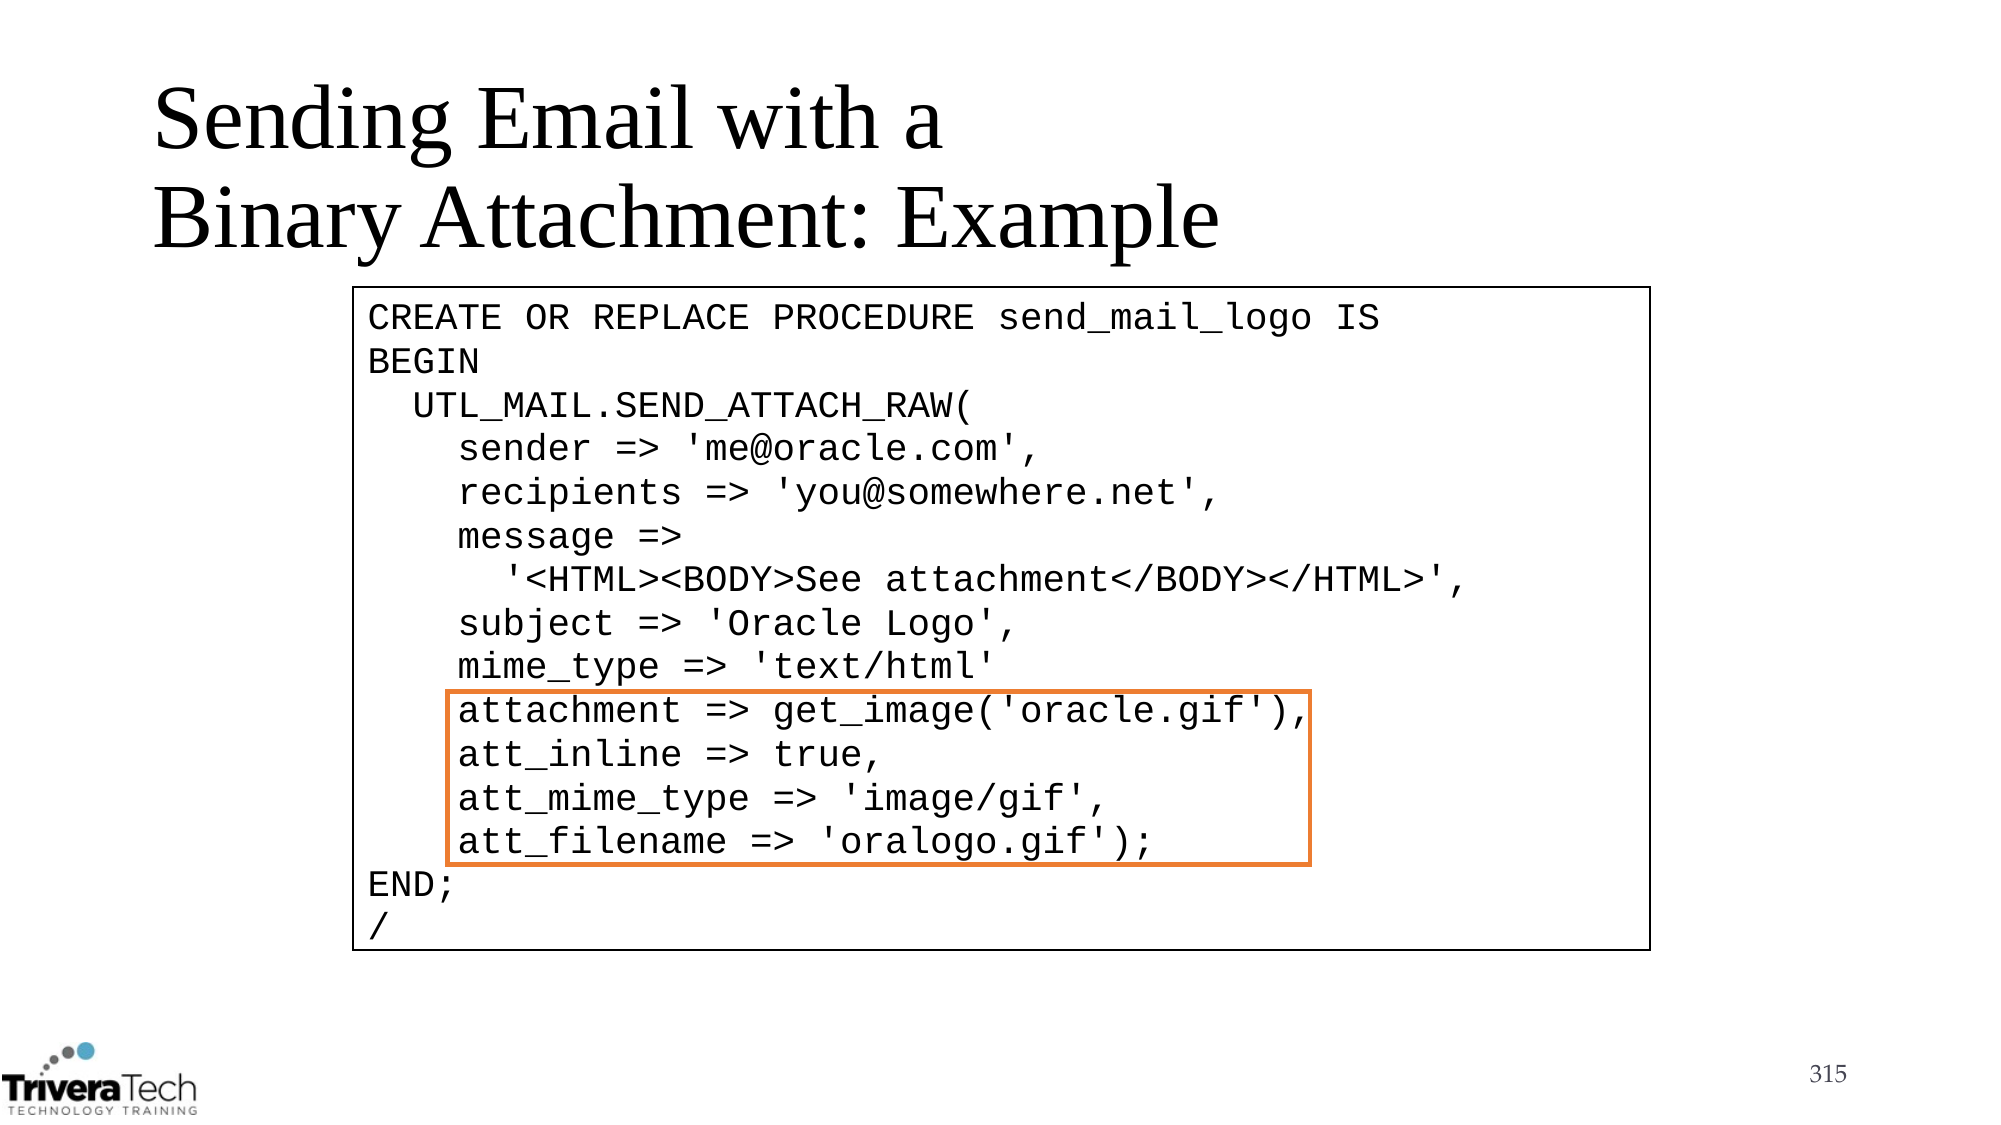

# Sending Email with a Binary Attachment: Example
CREATE OR REPLACE PROCEDURE send_mail_logo IS
BEGIN
  UTL_MAIL.SEND_ATTACH_RAW(
    sender => 'me@oracle.com',
    recipients => 'you@somewhere.net',
    message =>
      '<HTML><BODY>See attachment</BODY></HTML>',
    subject => 'Oracle Logo',
    mime_type => 'text/html'
    attachment => get_image('oracle.gif'),
    att_inline => true,
    att_mime_type => 'image/gif',
    att_filename => 'oralogo.gif');
END;
/

315